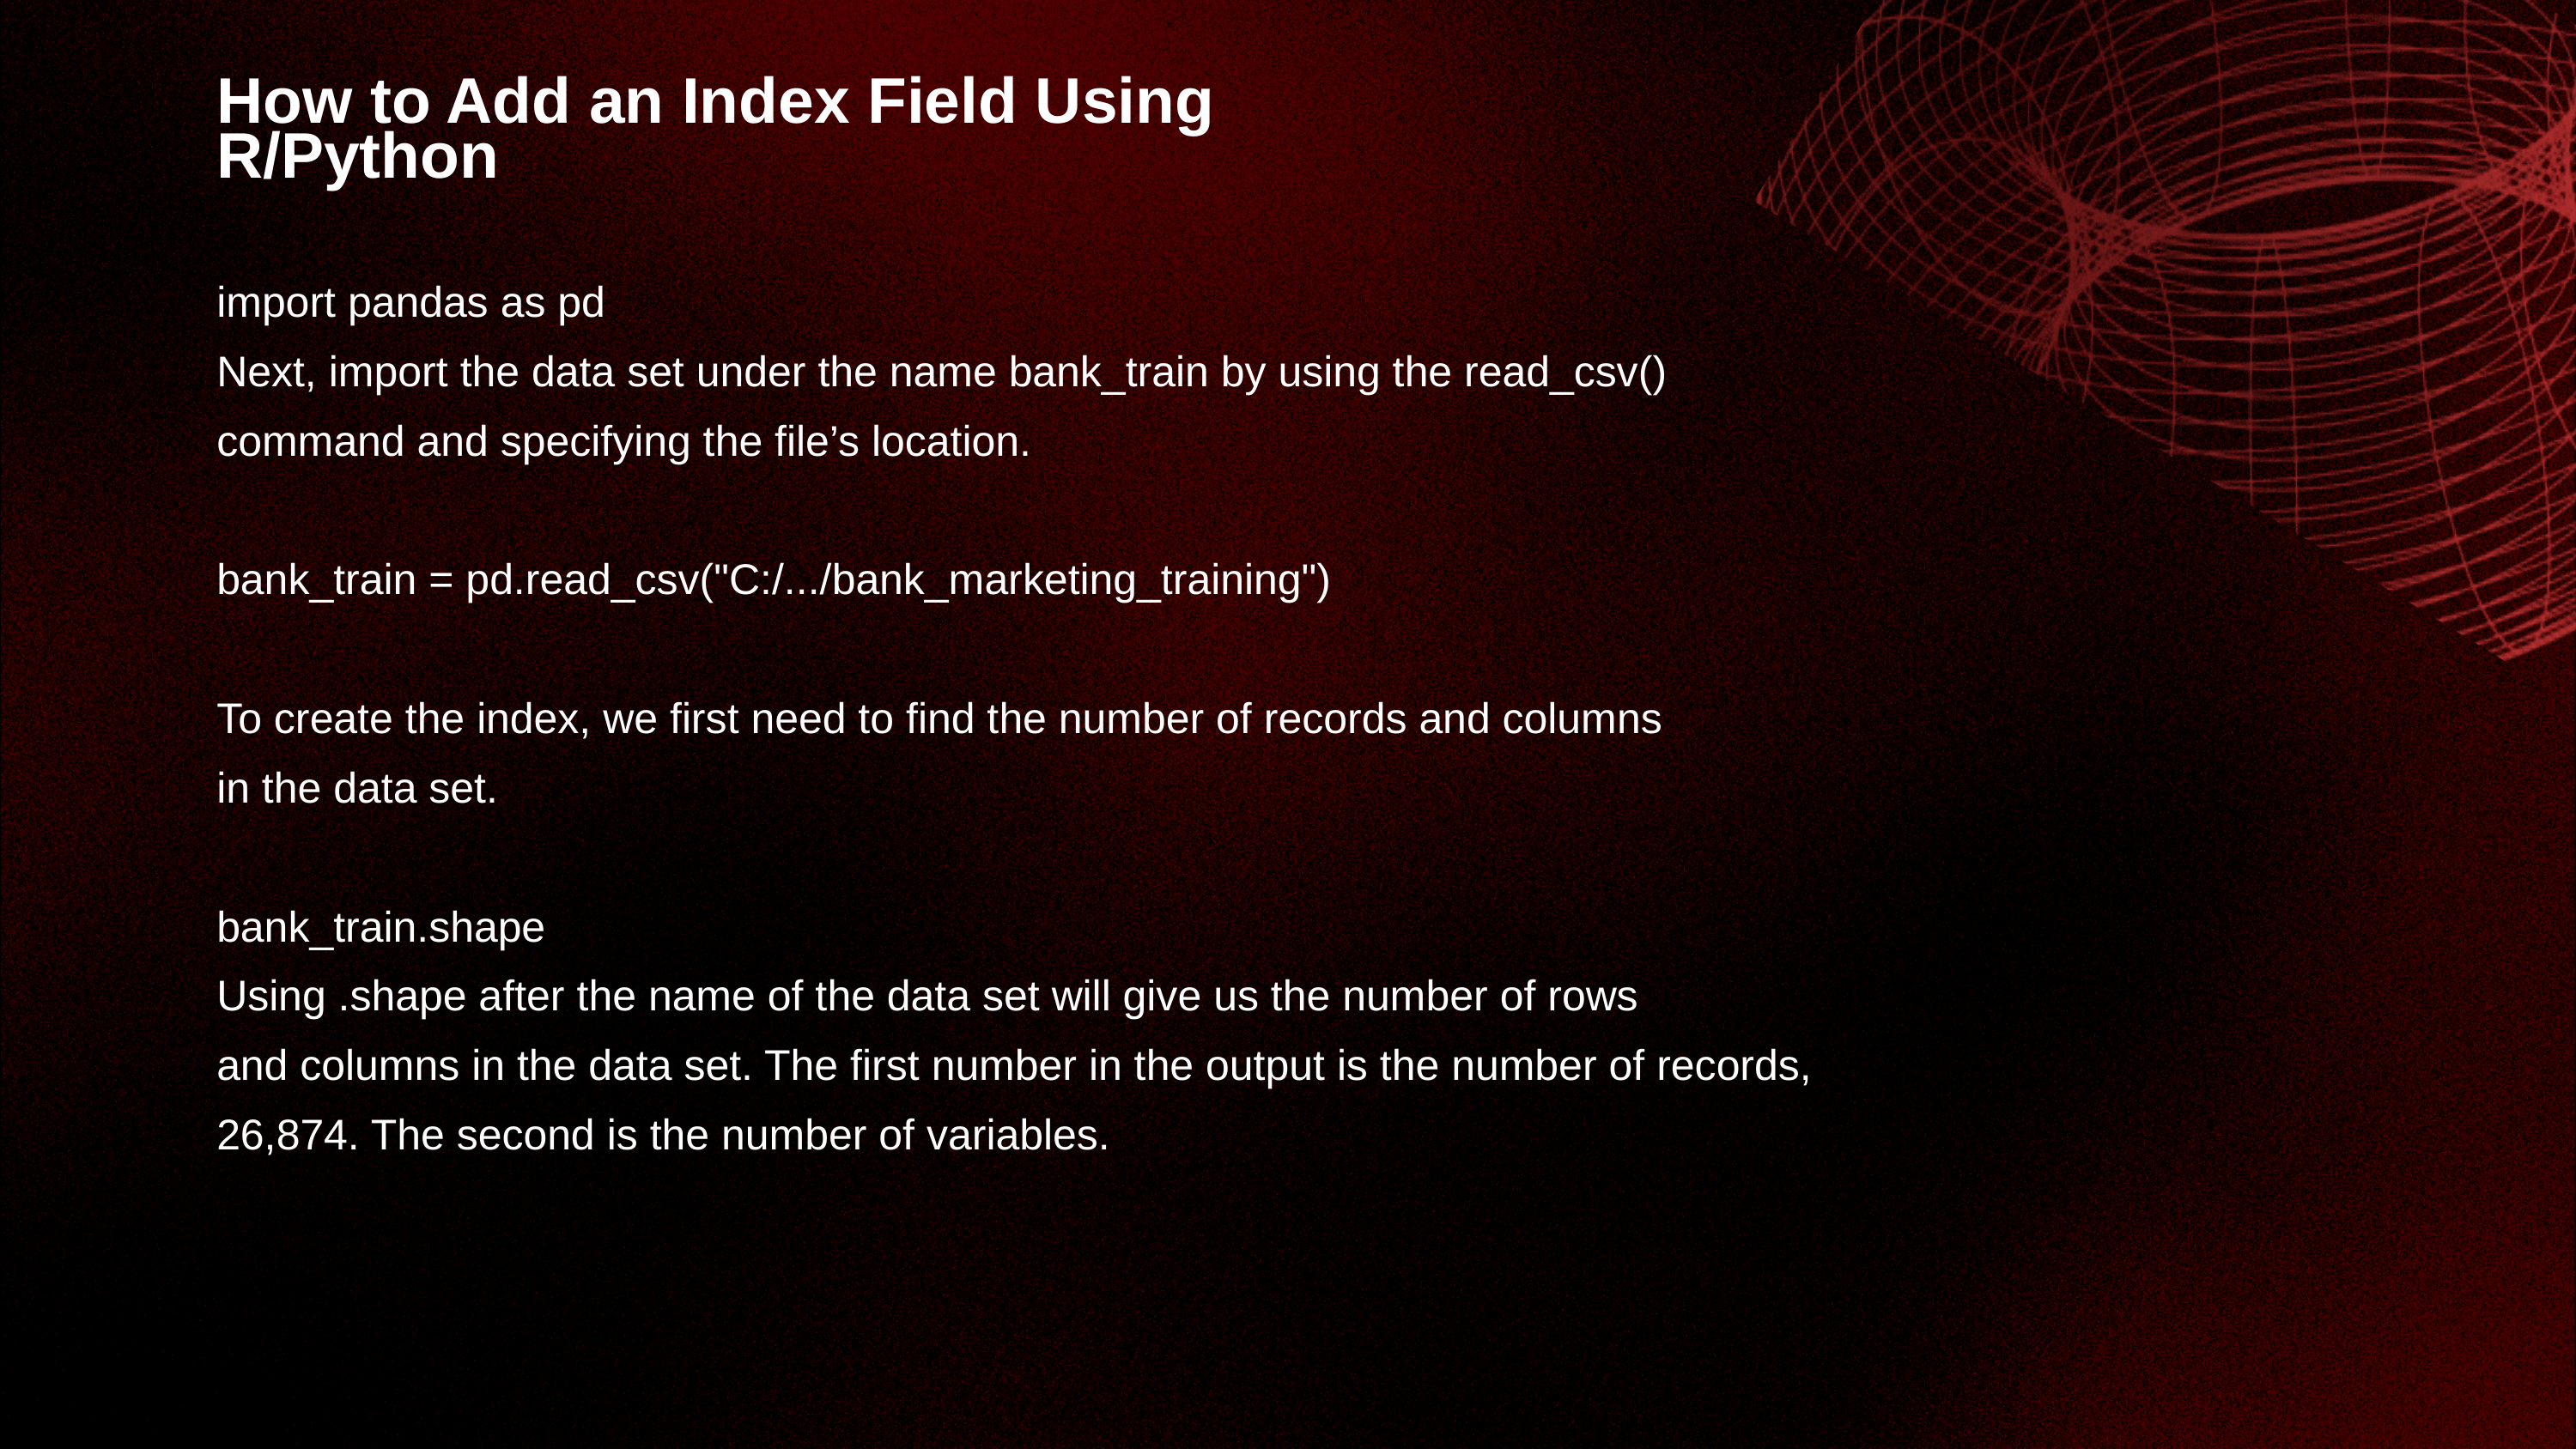

How to Add an Index Field Using R/Python

import pandas as pd
Next, import the data set under the name bank_train by using the read_csv()
command and specifying the file’s location.

bank_train = pd.read_csv("C:/.../bank_marketing_training")

To create the index, we first need to find the number of records and columns
in the data set.

bank_train.shape
Using .shape after the name of the data set will give us the number of rows
and columns in the data set. The first number in the output is the number of records,
26,874. The second is the number of variables.